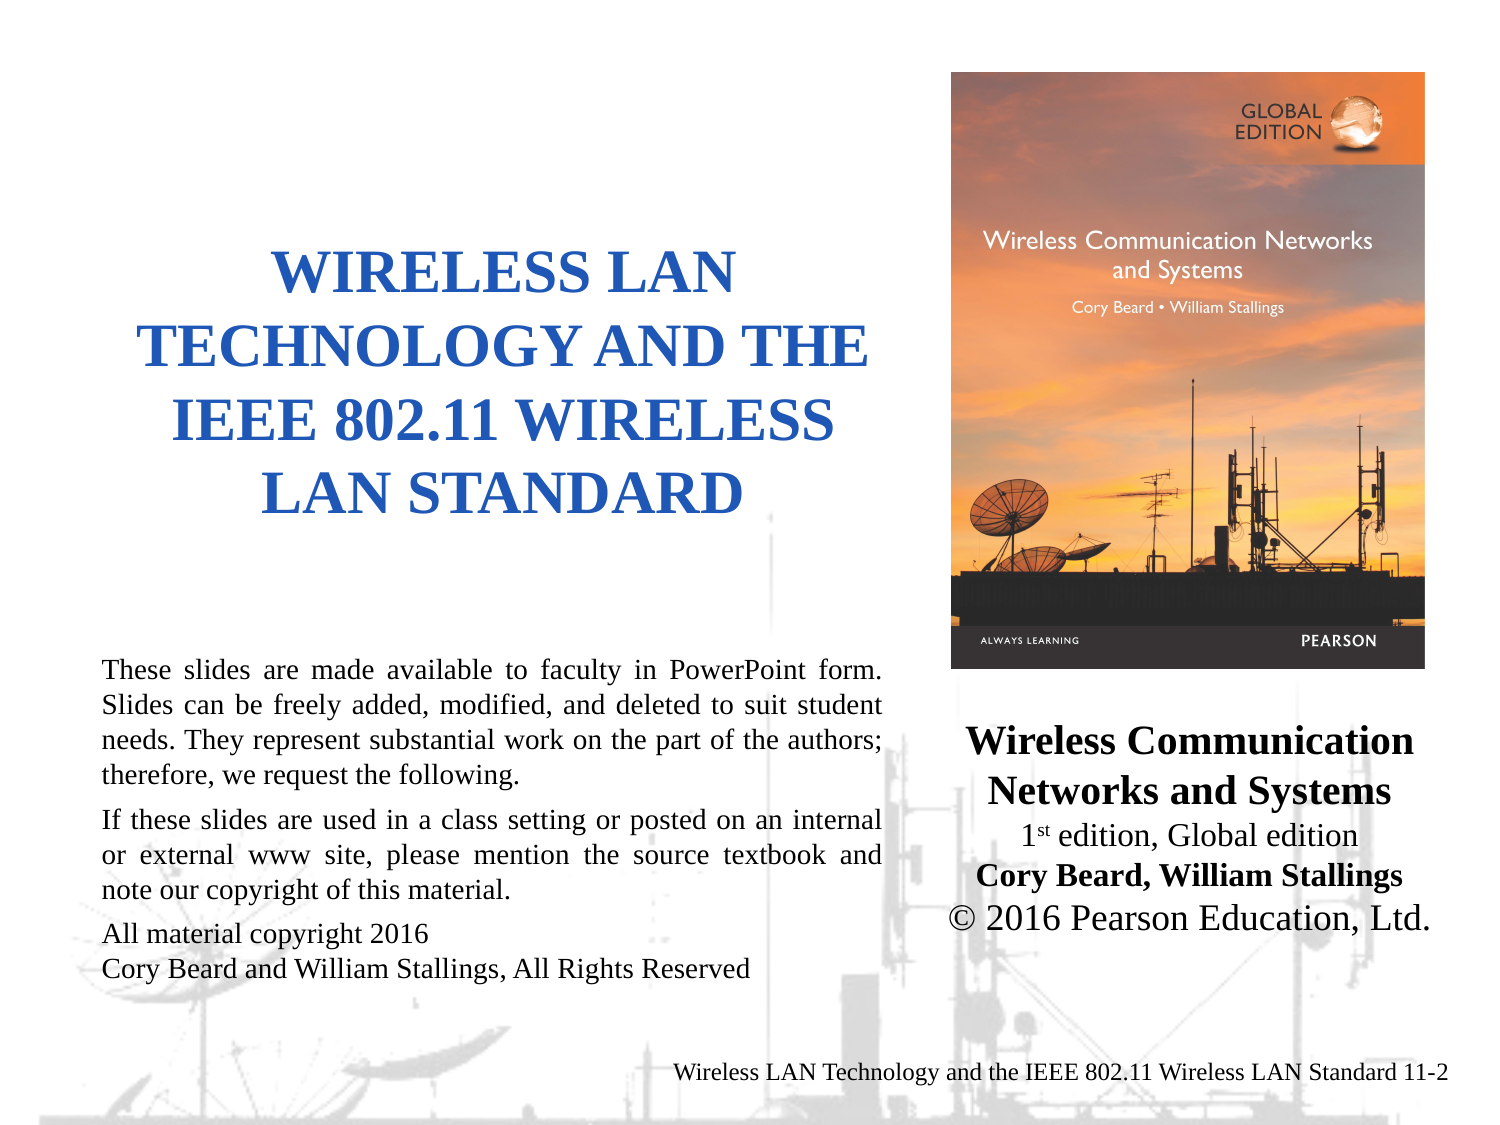

# Wireless LAN Technology and the IEEE 802.11 Wireless LAN Standard
Wireless LAN Technology and the IEEE 802.11 Wireless LAN Standard 11-2